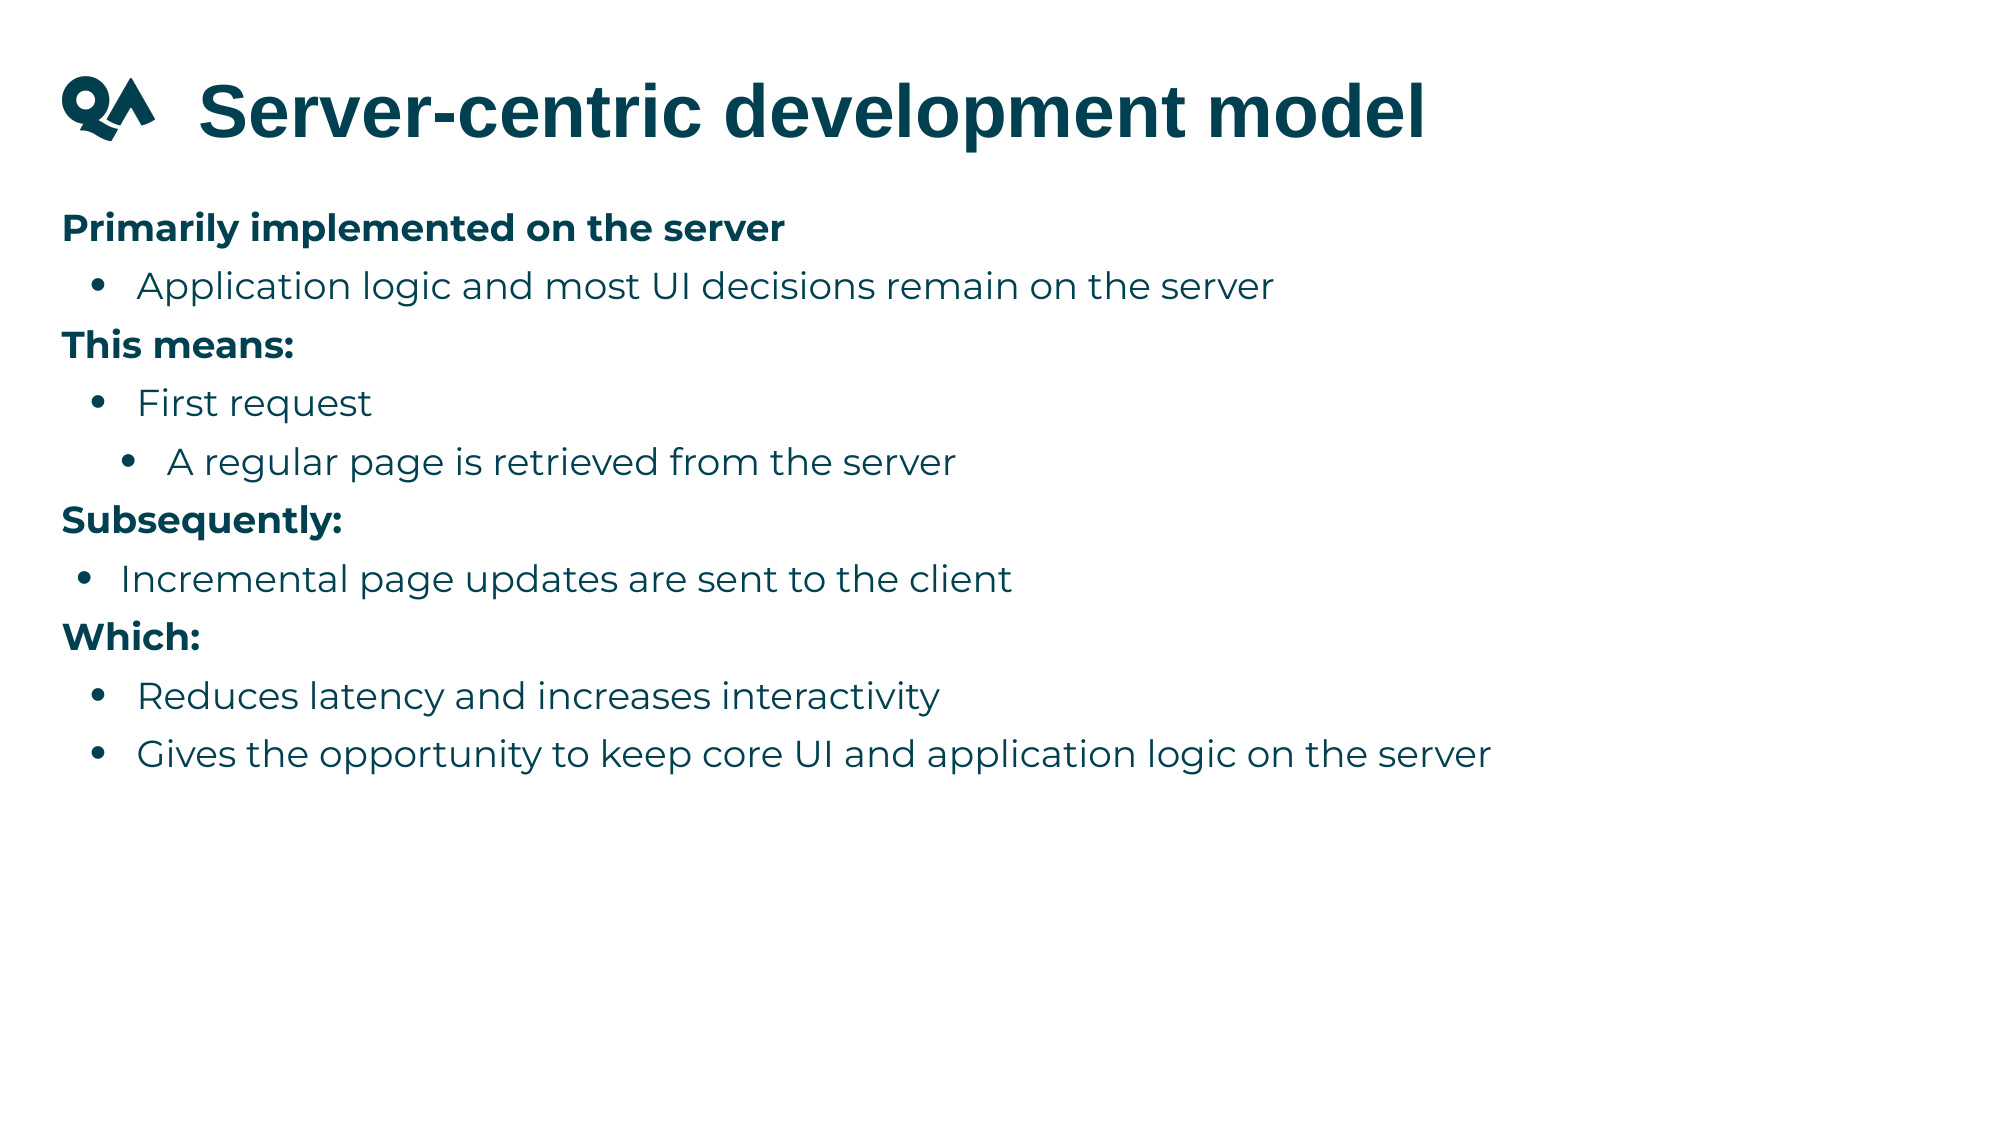

Server-centric development model
Primarily implemented on the server
Application logic and most UI decisions remain on the server
This means:
First request
A regular page is retrieved from the server
Subsequently:
Incremental page updates are sent to the client
Which:
Reduces latency and increases interactivity
Gives the opportunity to keep core UI and application logic on the server